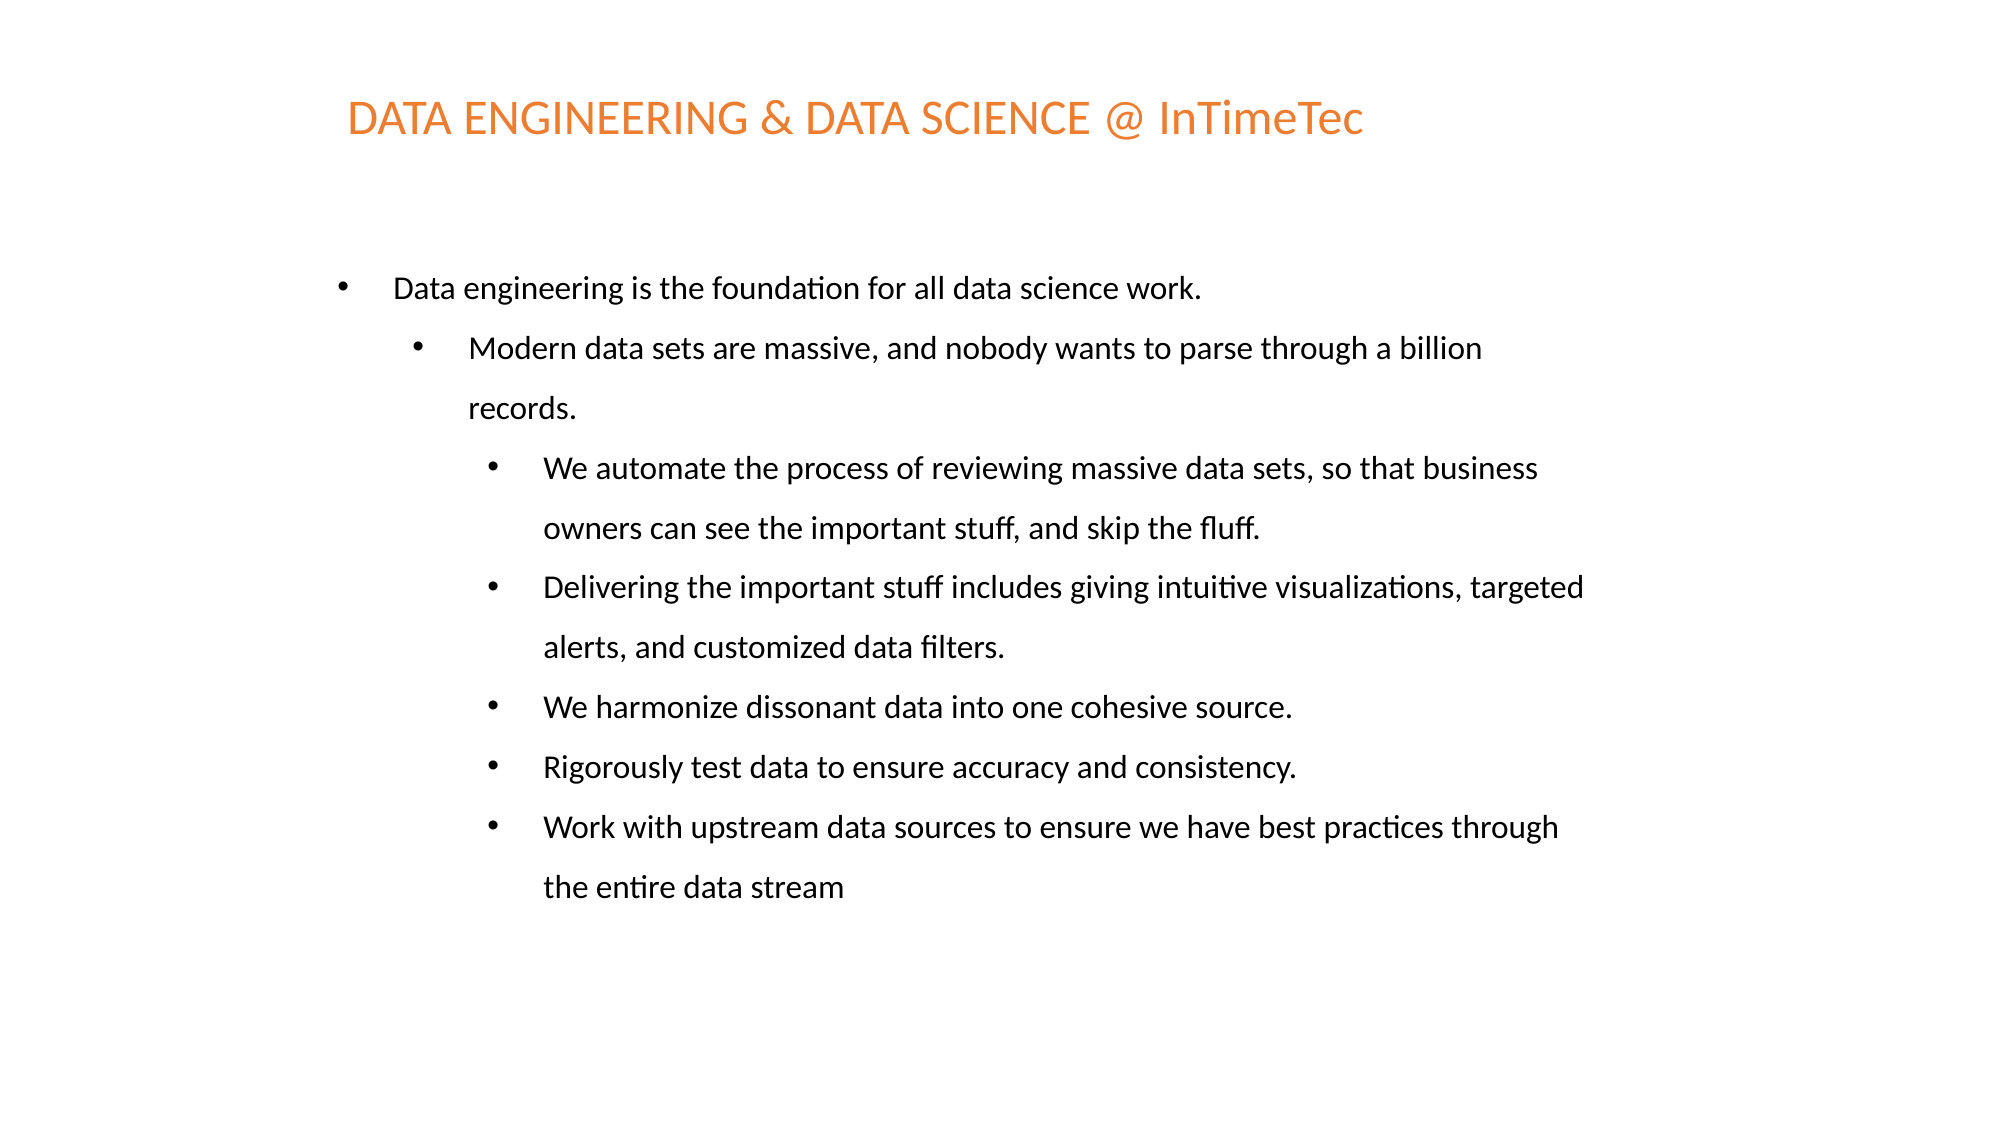

# DATA ENGINEERING & DATA SCIENCE @ InTimeTec
Data engineering is the foundation for all data science work.
Modern data sets are massive, and nobody wants to parse through a billion records.
We automate the process of reviewing massive data sets, so that business owners can see the important stuff, and skip the fluff.
Delivering the important stuff includes giving intuitive visualizations, targeted alerts, and customized data filters.
We harmonize dissonant data into one cohesive source.
Rigorously test data to ensure accuracy and consistency.
Work with upstream data sources to ensure we have best practices through the entire data stream